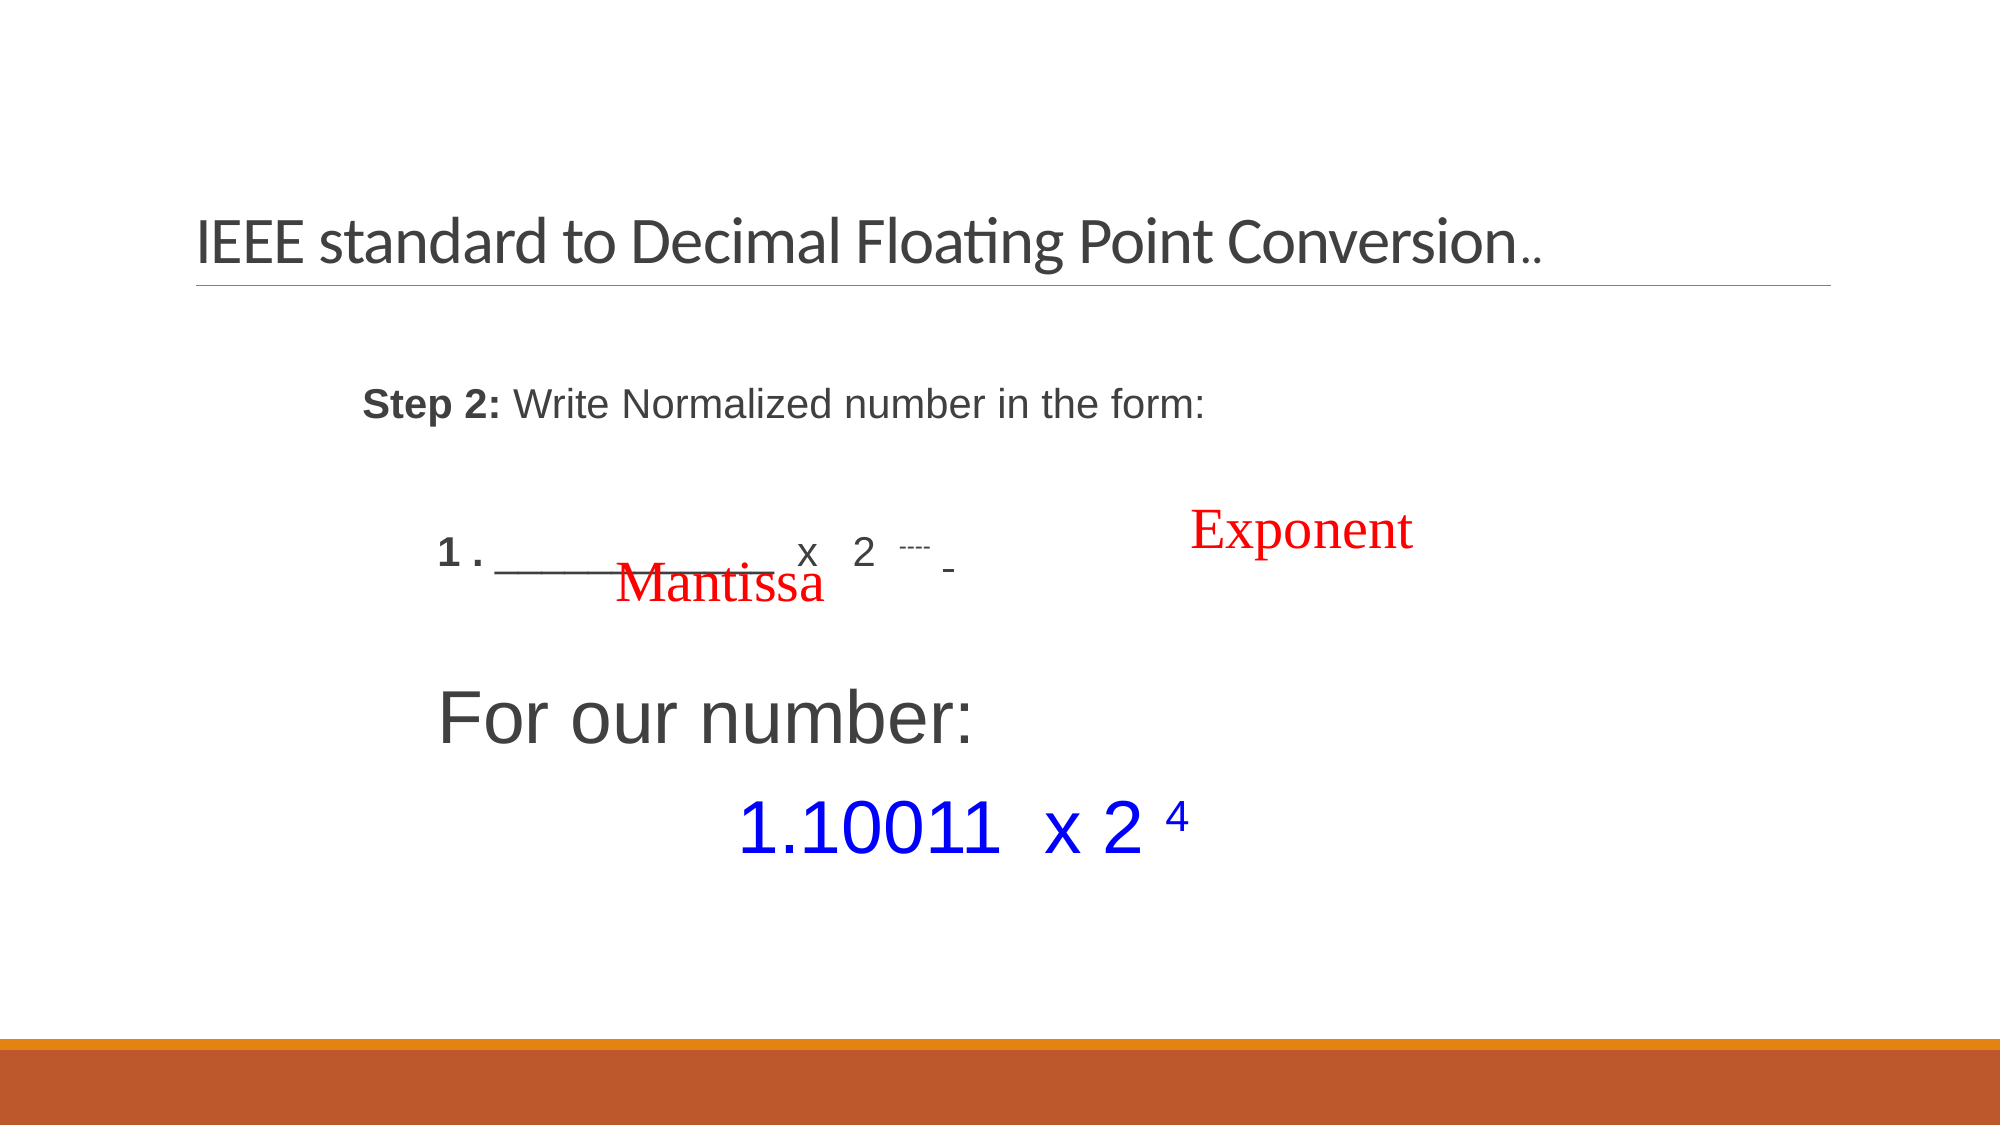

# IEEE standard to Decimal Floating Point Conversion..
Step 2: Write Normalized number in the form:

	1 . ____________  x   2  ----

	For our number:
			1.10011  x 2 4
    Exponent
Mantissa